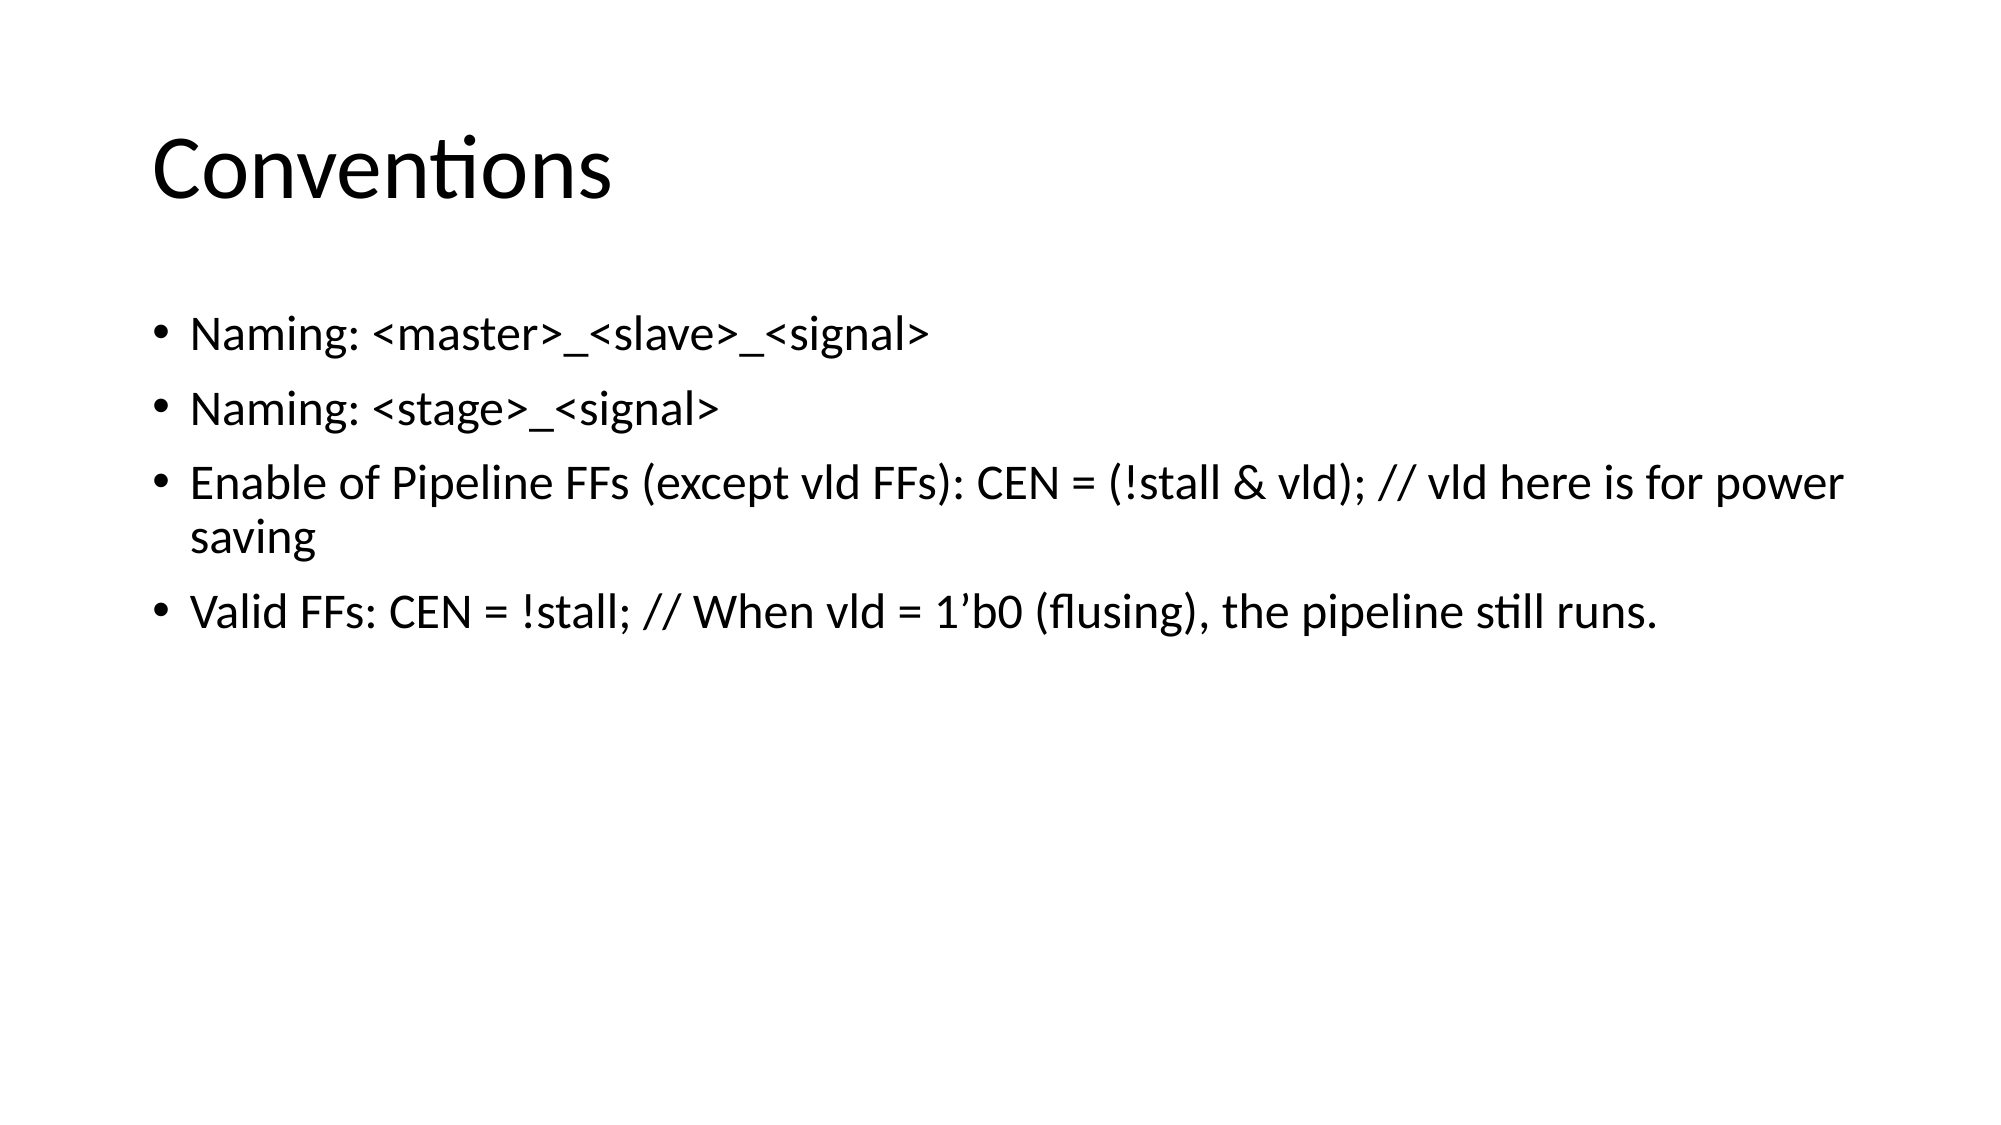

# Conventions
Naming: <master>_<slave>_<signal>
Naming: <stage>_<signal>
Enable of Pipeline FFs (except vld FFs): CEN = (!stall & vld); // vld here is for power saving
Valid FFs: CEN = !stall; // When vld = 1’b0 (flusing), the pipeline still runs.